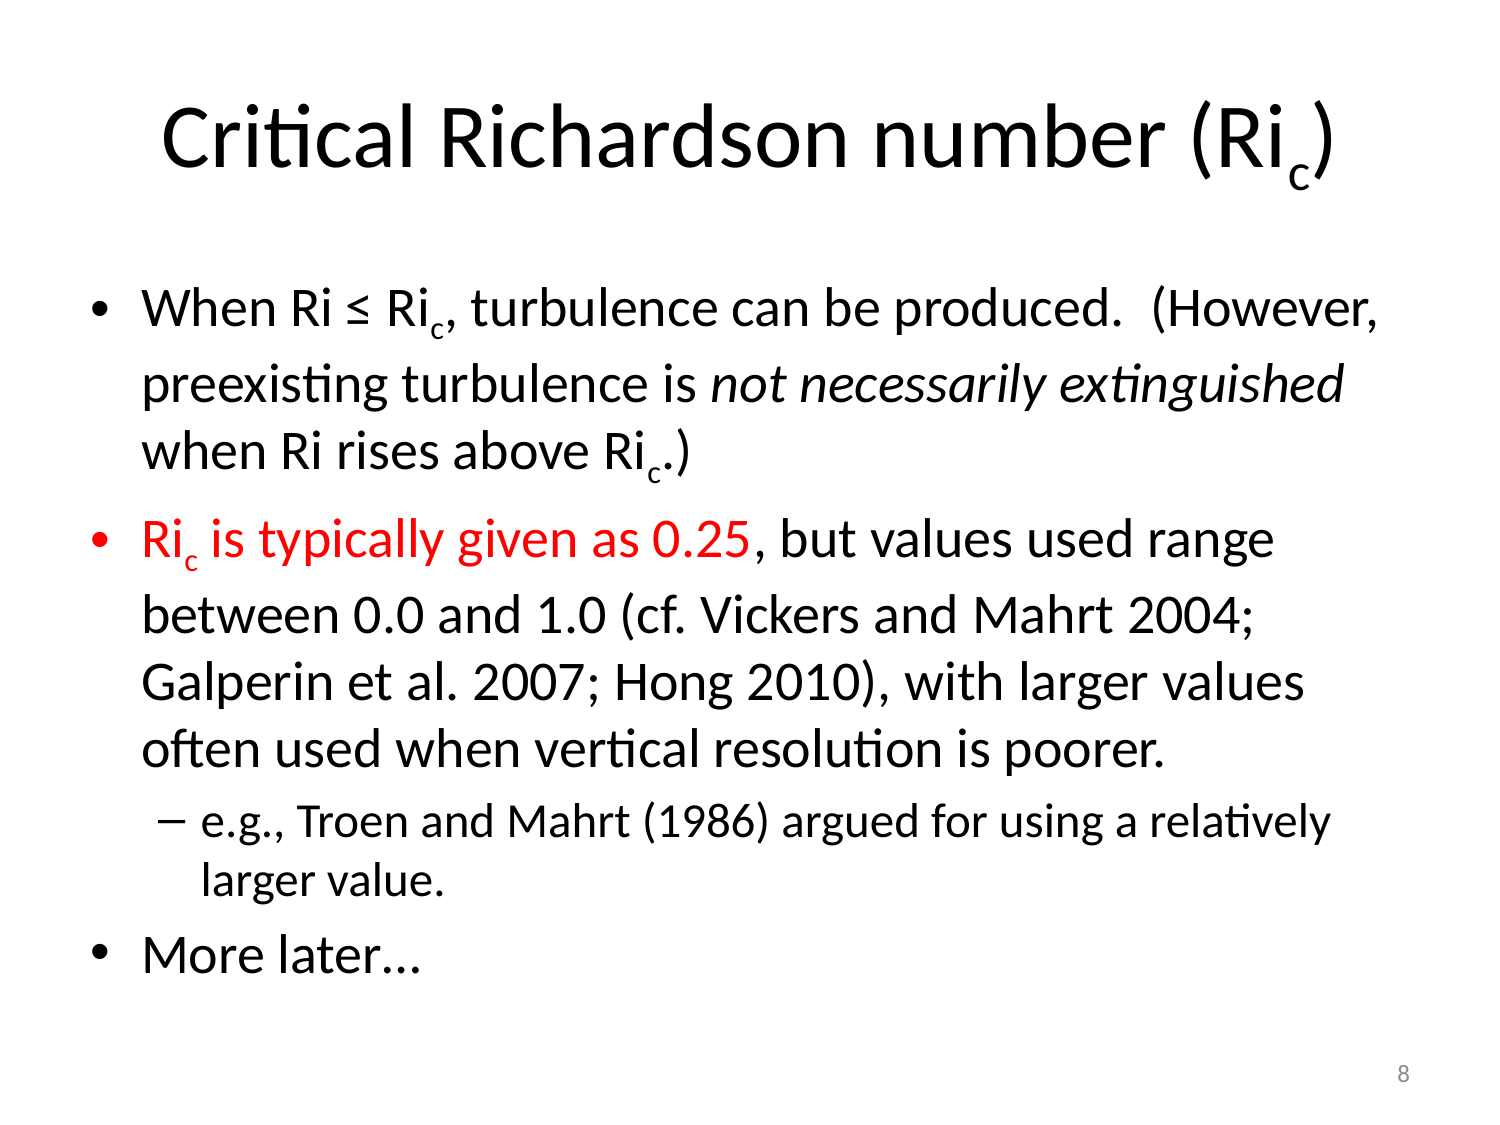

# Critical Richardson number (Ric)
When Ri ≤ Ric, turbulence can be produced.  (However, preexisting turbulence is not necessarily extinguished when Ri rises above Ric.)
Ric is typically given as 0.25, but values used range between 0.0 and 1.0 (cf. Vickers and Mahrt 2004; Galperin et al. 2007; Hong 2010), with larger values often used when vertical resolution is poorer.
e.g., Troen and Mahrt (1986) argued for using a relatively larger value.
More later…
8